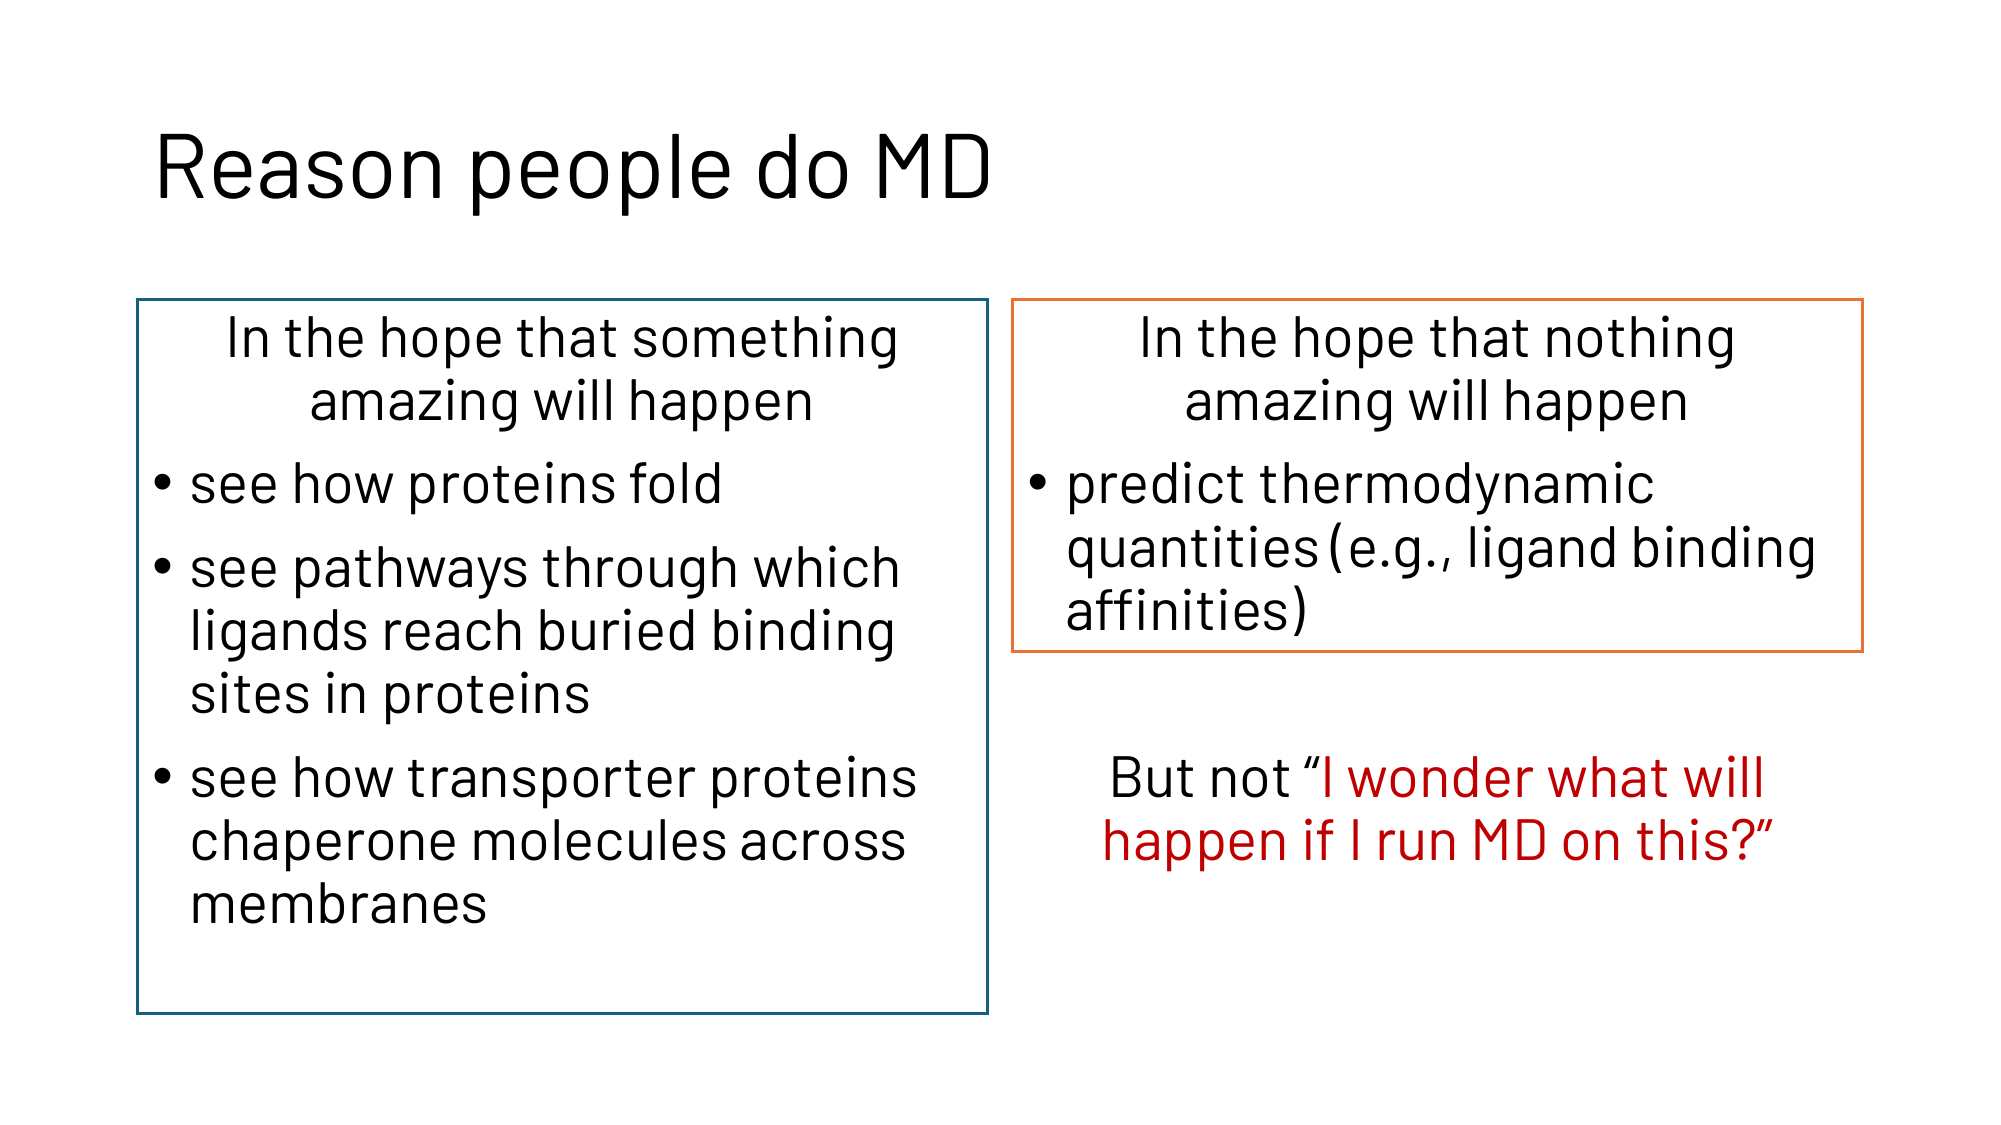

# Reason people do MD
In the hope that something amazing will happen
see how proteins fold
see pathways through which ligands reach buried binding sites in proteins
see how transporter proteins chaperone molecules across membranes
In the hope that nothing amazing will happen
predict thermodynamic quantities (e.g., ligand binding affinities)
But not “I wonder what will happen if I run MD on this?”